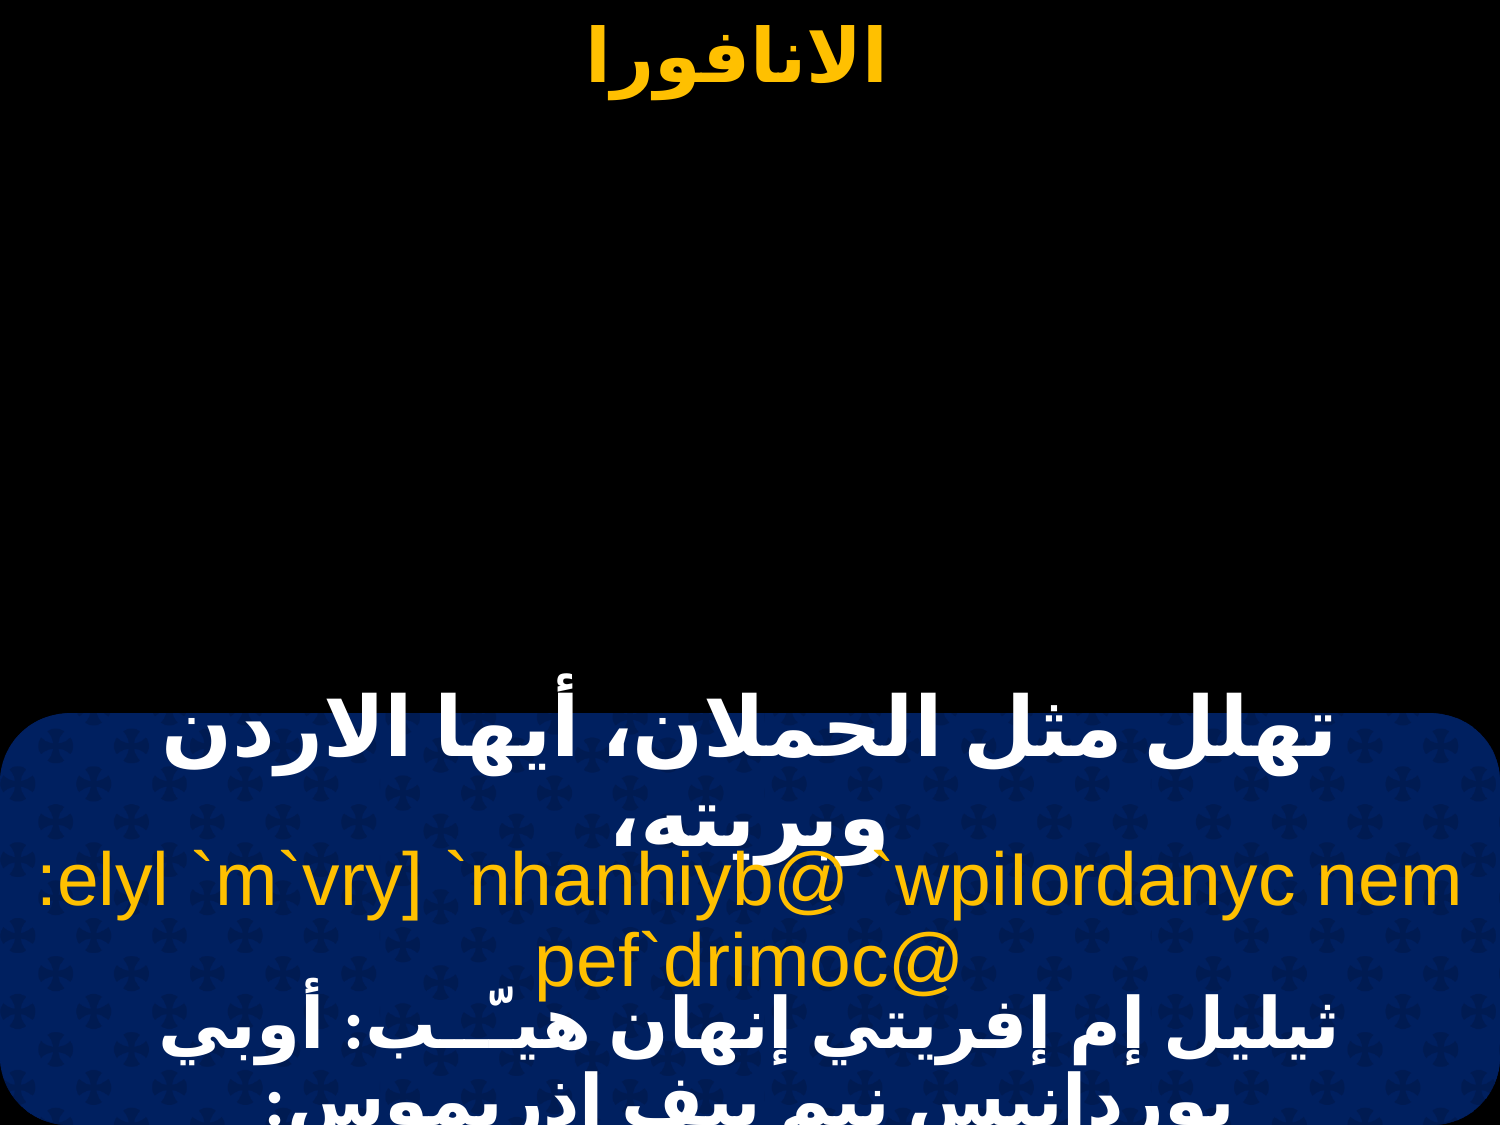

# تهلل مثل الحملان، أيها الاردن وبريته،
:elyl `m`vry] `nhanhiyb@ `wpiIordanyc nem pef`drimoc@
ثيليل إم إفريتي إنهان هيـّــب: أوبي يوردانيس نيم بيف إذريموس: